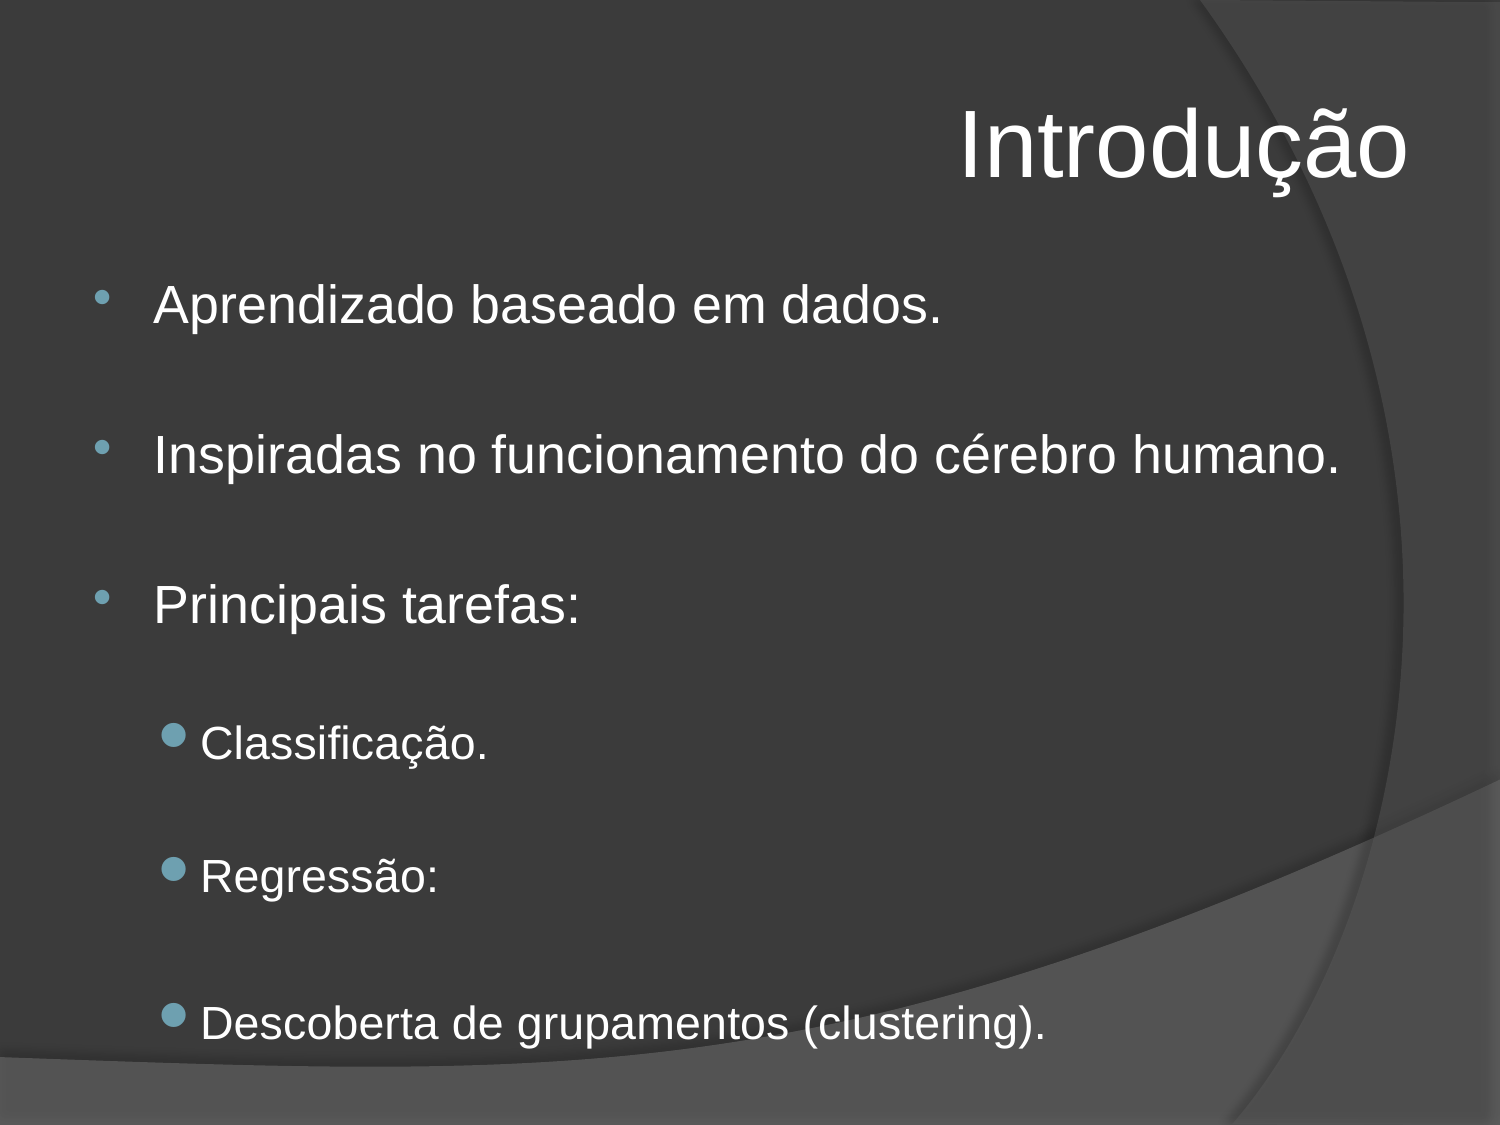

# Introdução
Aprendizado baseado em dados.

Inspiradas no funcionamento do cérebro humano.

Principais tarefas:

Classificação.

Regressão:

Descoberta de grupamentos (clustering).